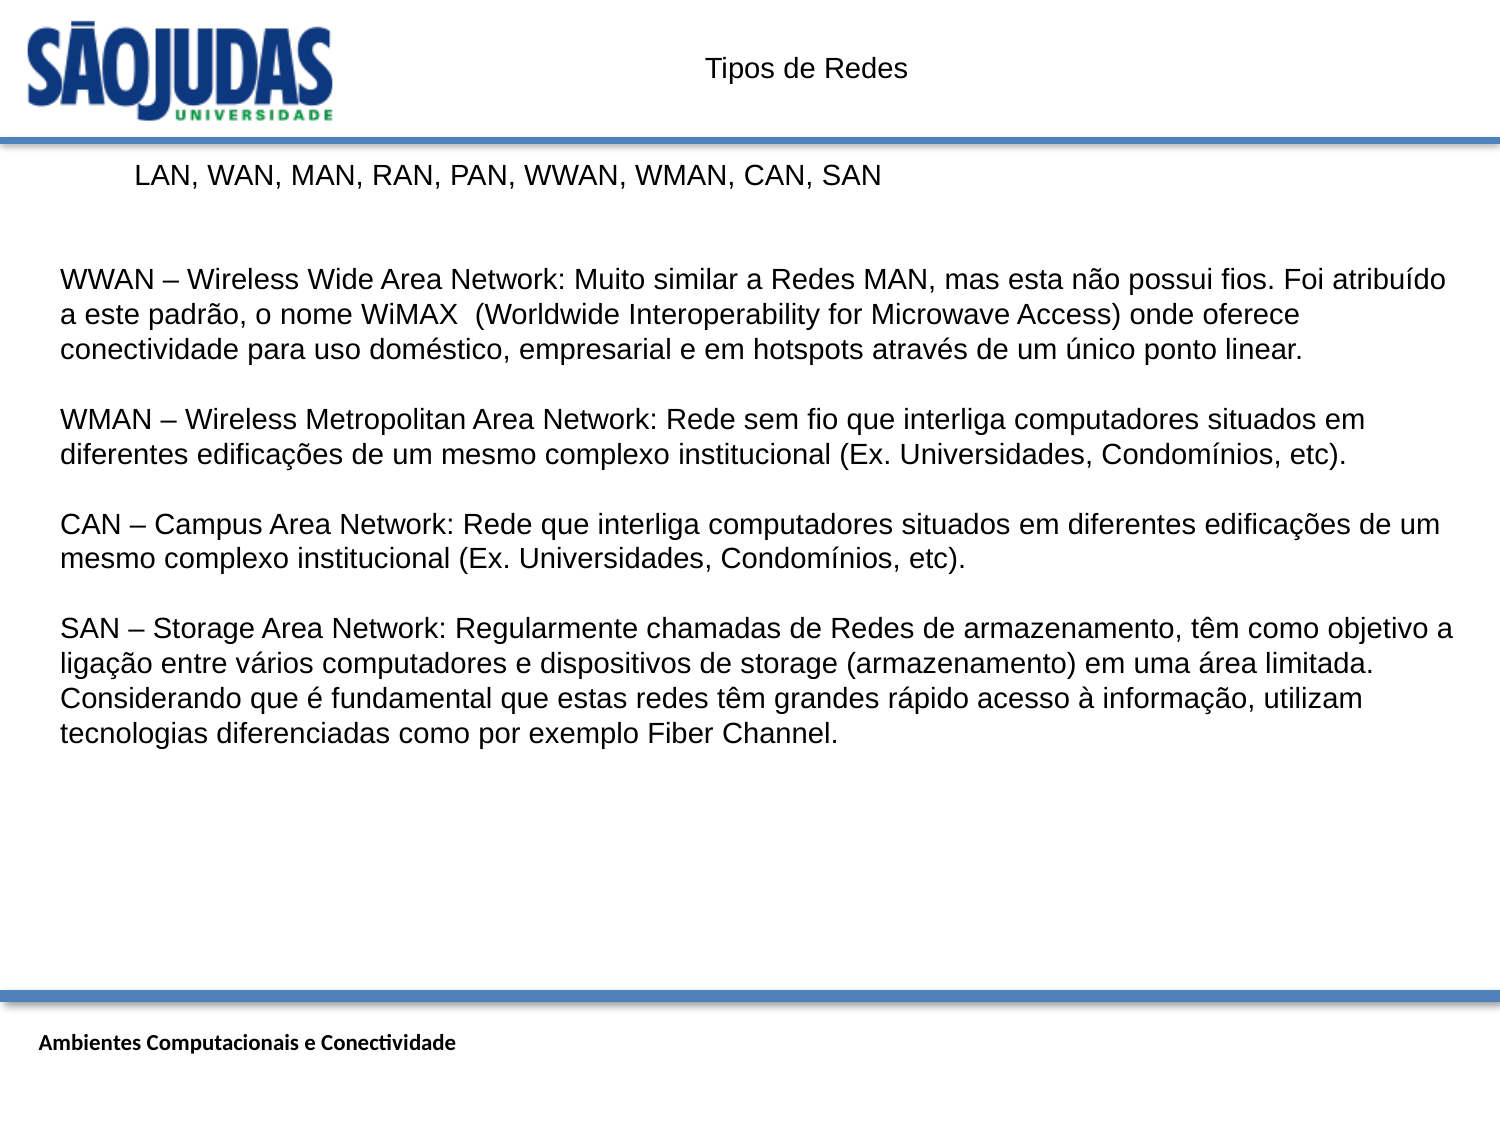

Tipos de Redes
LAN, WAN, MAN, RAN, PAN, WWAN, WMAN, CAN, SAN

WWAN – Wireless Wide Area Network: Muito similar a Redes MAN, mas esta não possui fios. Foi atribuído a este padrão, o nome WiMAX  (Worldwide Interoperability for Microwave Access) onde oferece conectividade para uso doméstico, empresarial e em hotspots através de um único ponto linear.

WMAN – Wireless Metropolitan Area Network: Rede sem fio que interliga computadores situados em diferentes edificações de um mesmo complexo institucional (Ex. Universidades, Condomínios, etc).

CAN – Campus Area Network: Rede que interliga computadores situados em diferentes edificações de um mesmo complexo institucional (Ex. Universidades, Condomínios, etc).

SAN – Storage Area Network: Regularmente chamadas de Redes de armazenamento, têm como objetivo a ligação entre vários computadores e dispositivos de storage (armazenamento) em uma área limitada. Considerando que é fundamental que estas redes têm grandes rápido acesso à informação, utilizam tecnologias diferenciadas como por exemplo Fiber Channel.